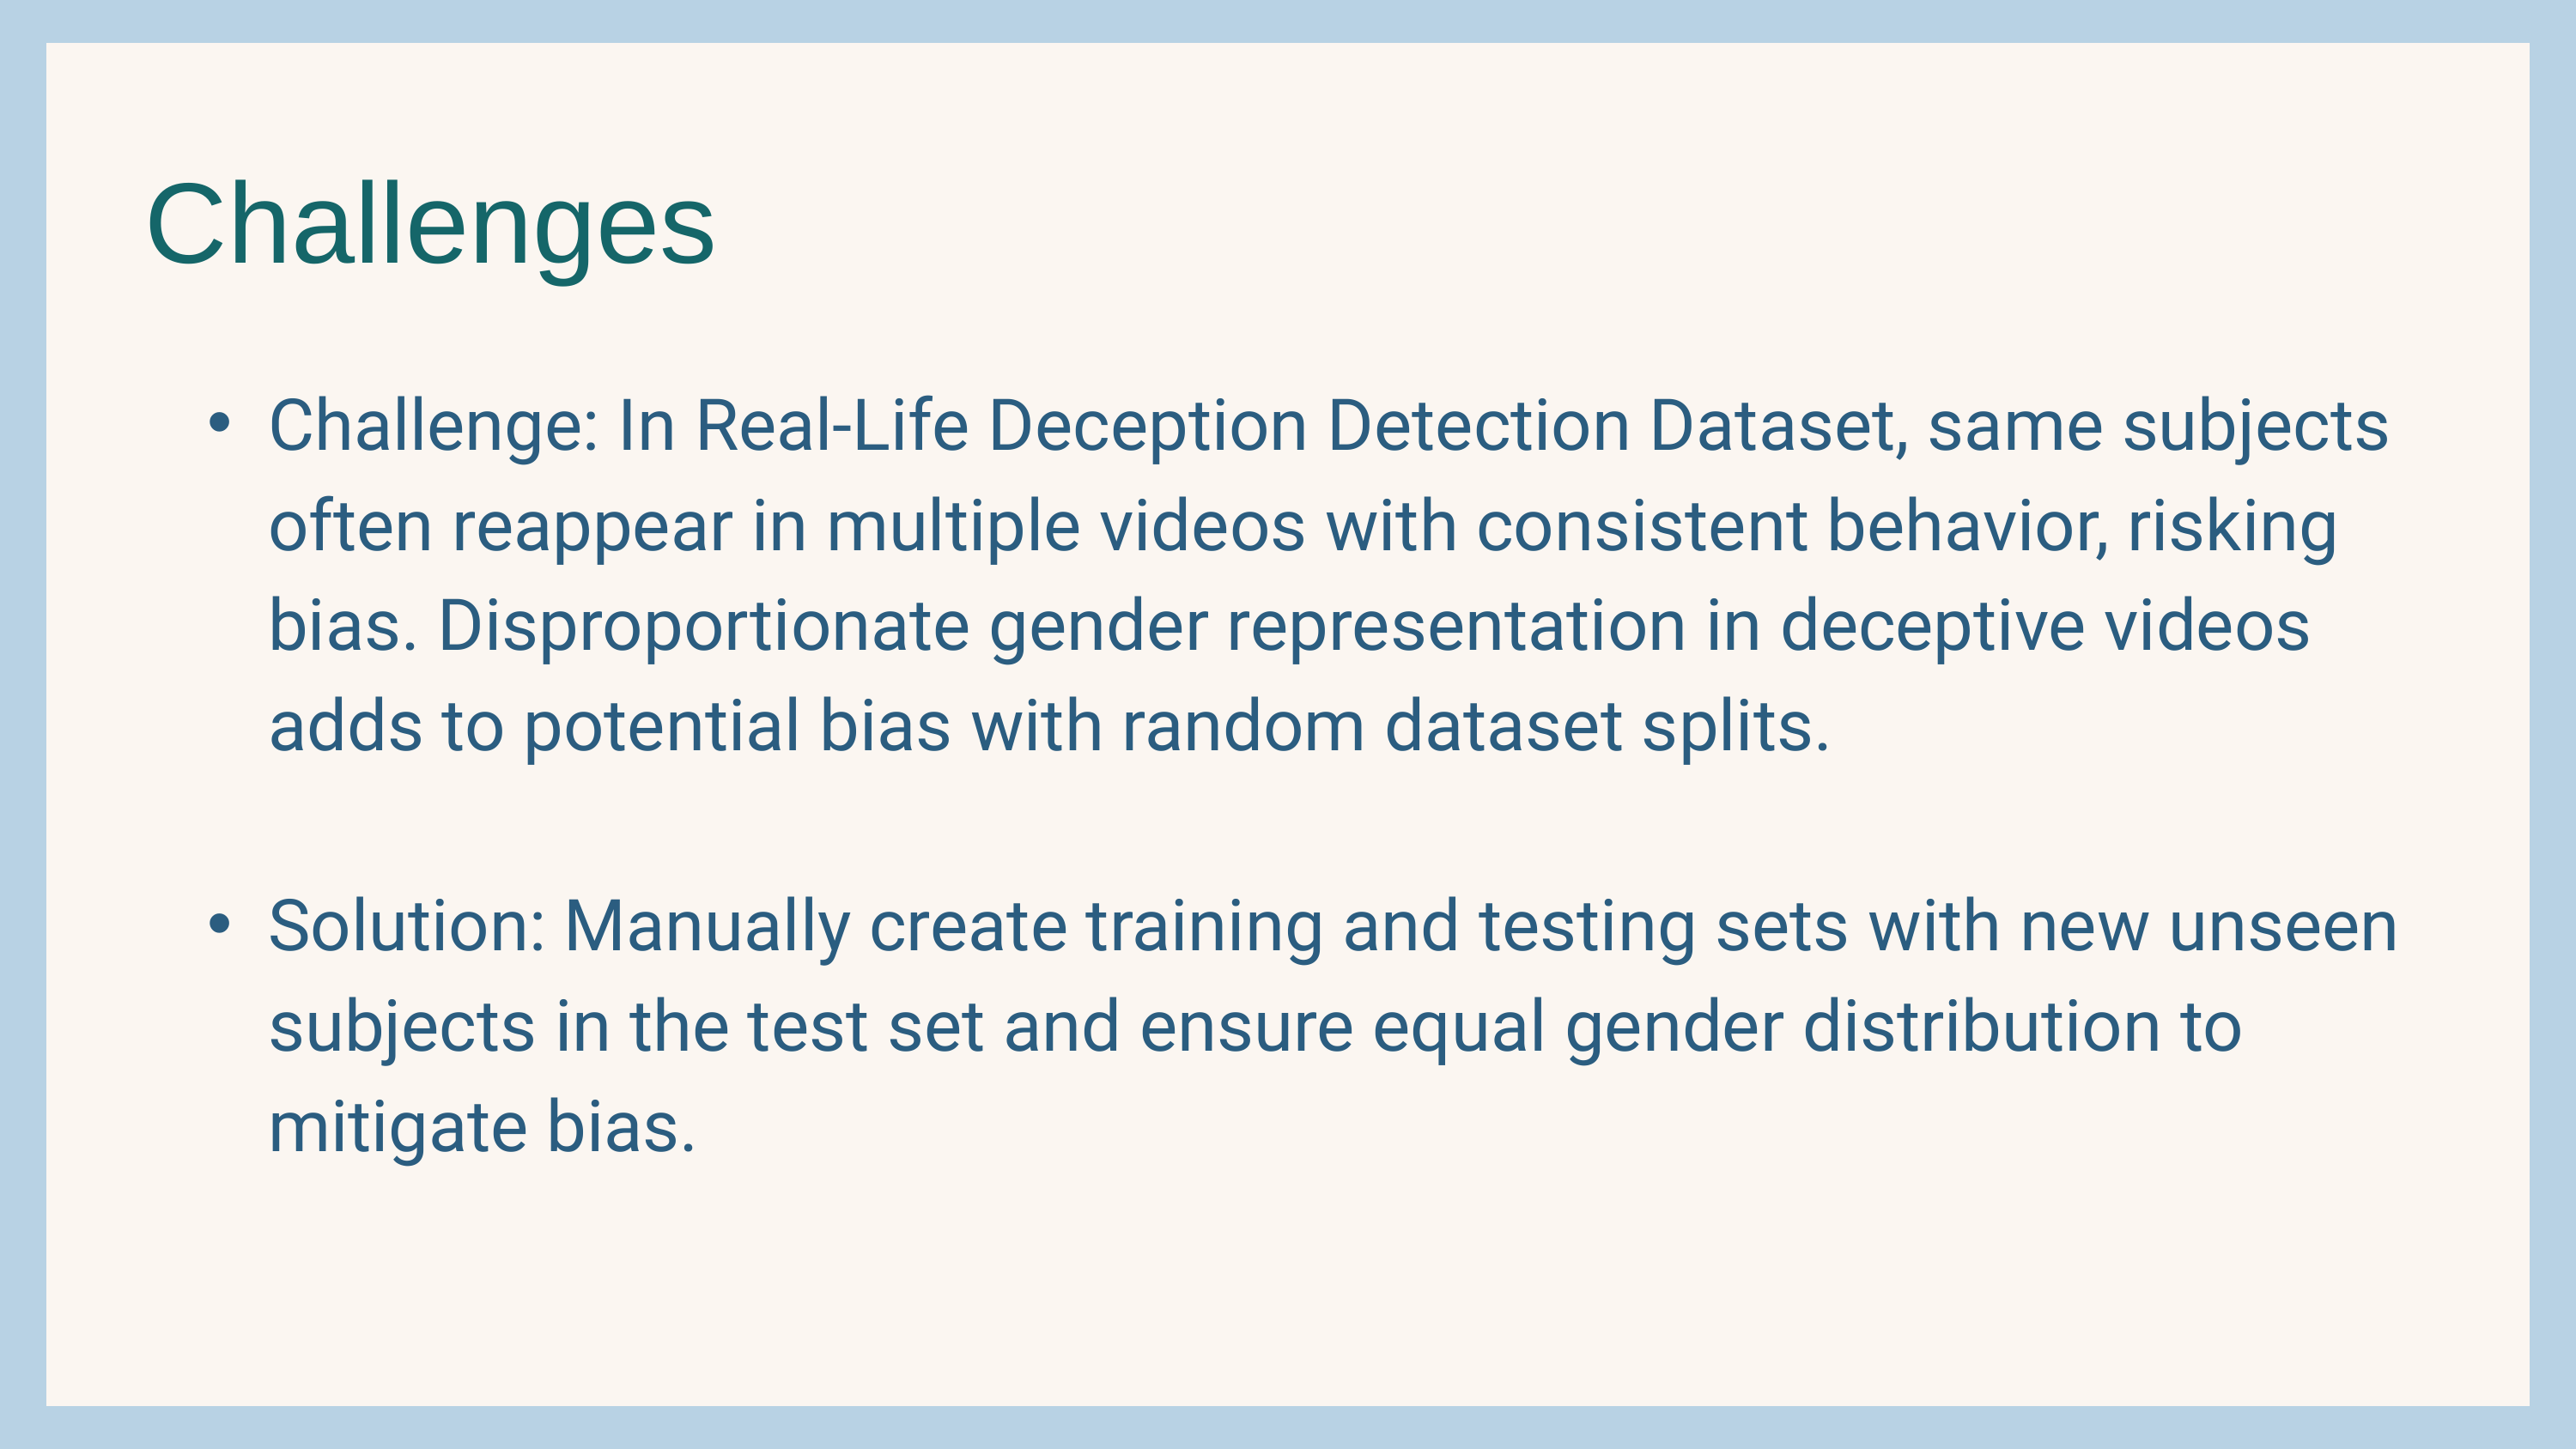

Challenges
Challenge: In Real-Life Deception Detection Dataset, same subjects often reappear in multiple videos with consistent behavior, risking bias. Disproportionate gender representation in deceptive videos adds to potential bias with random dataset splits.

Solution: Manually create training and testing sets with new unseen subjects in the test set and ensure equal gender distribution to mitigate bias.